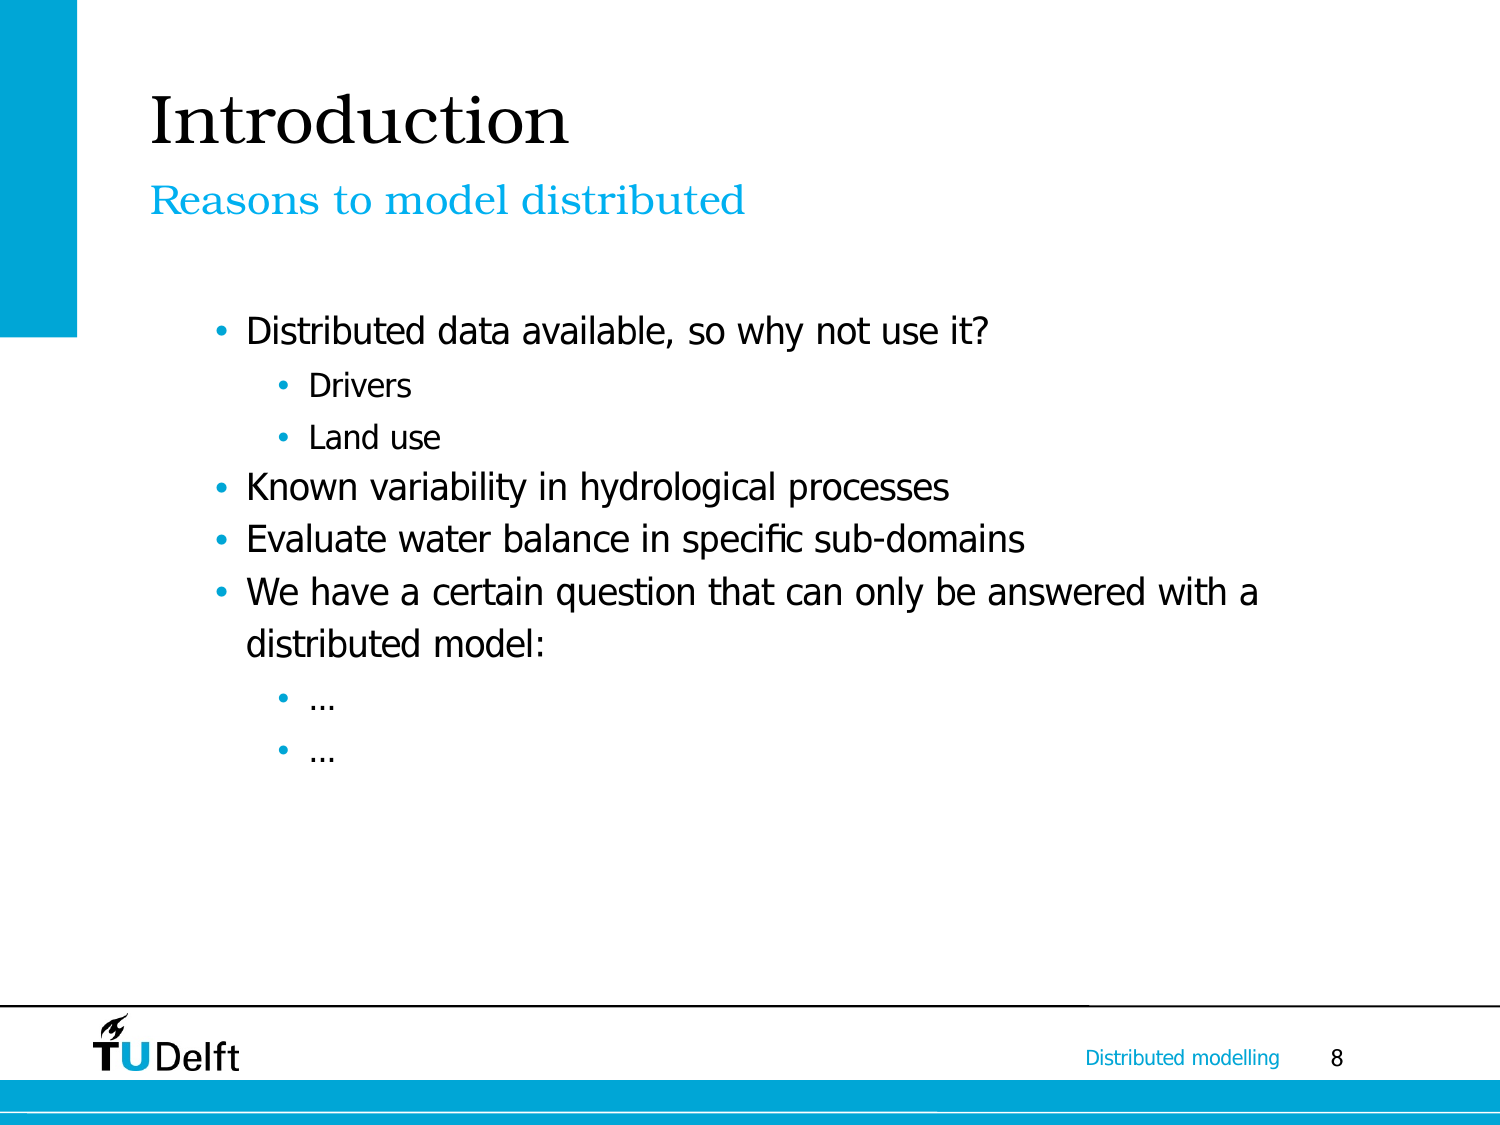

# Introduction
Reasons to model distributed
Distributed data available, so why not use it?
Drivers
Land use
Known variability in hydrological processes
Evaluate water balance in specific sub-domains
We have a certain question that can only be answered with a distributed model:
…
…